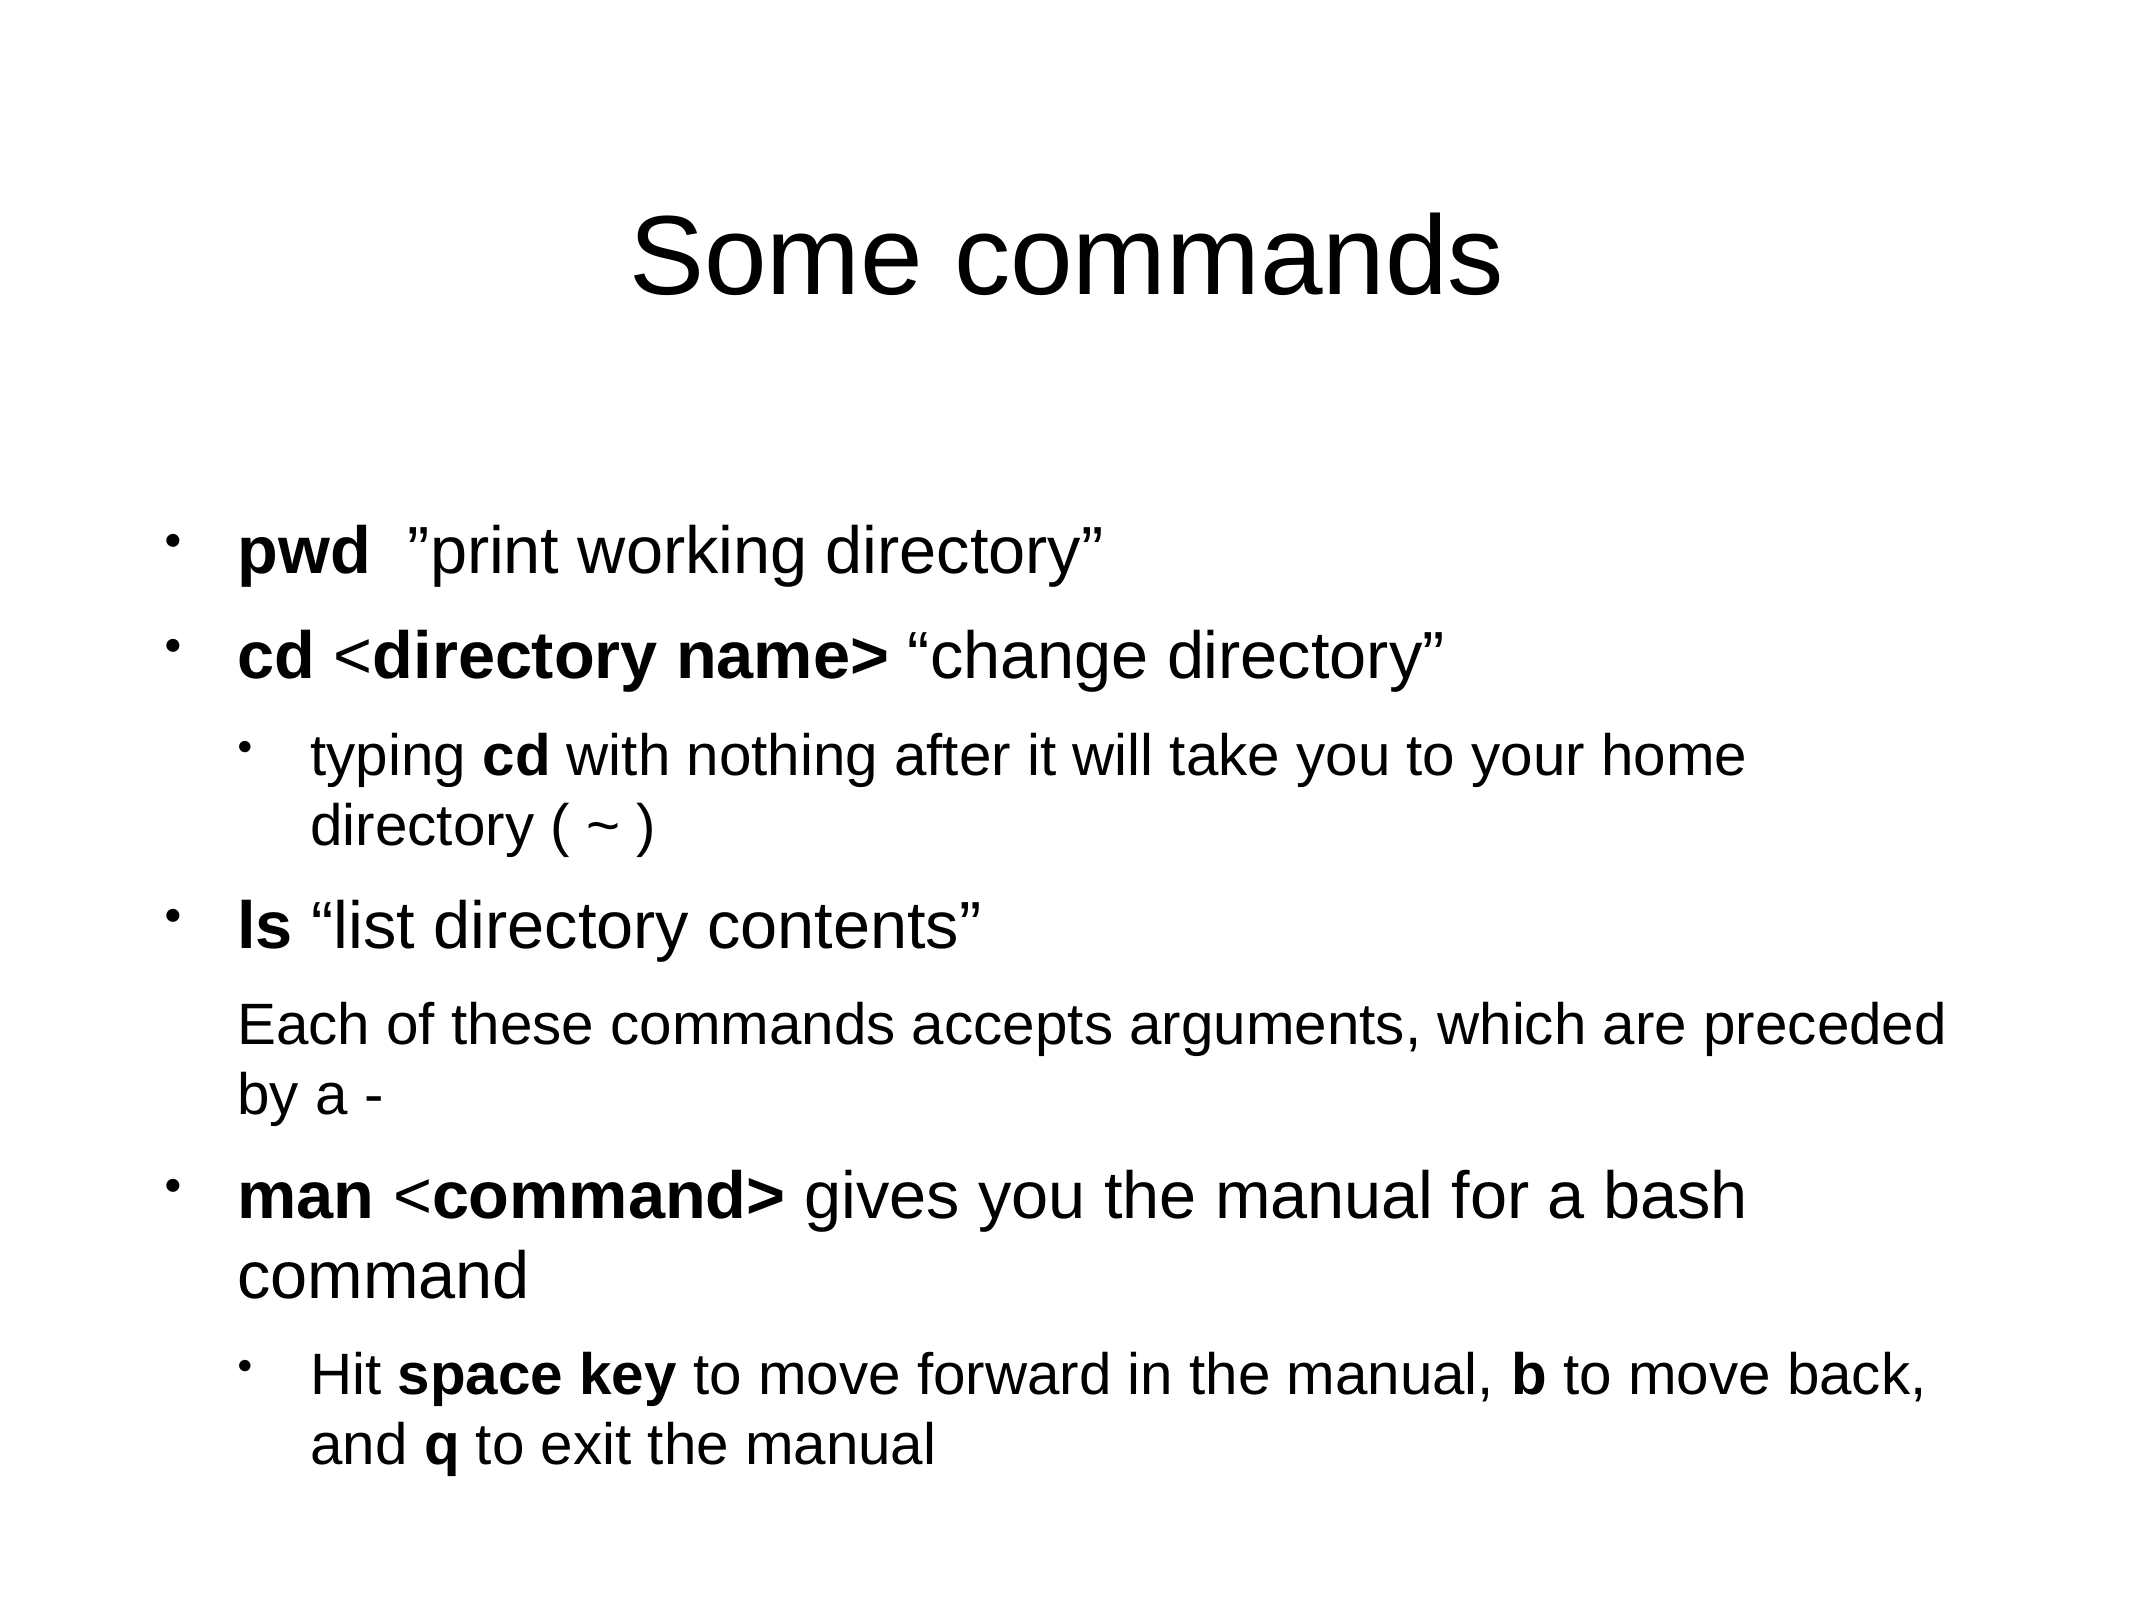

# Some commands
pwd  ”print working directory”
cd <directory name> “change directory”
typing cd with nothing after it will take you to your home directory ( ~ )
ls “list directory contents”
Each of these commands accepts arguments, which are preceded by a -
man <command> gives you the manual for a bash command
Hit space key to move forward in the manual, b to move back, and q to exit the manual